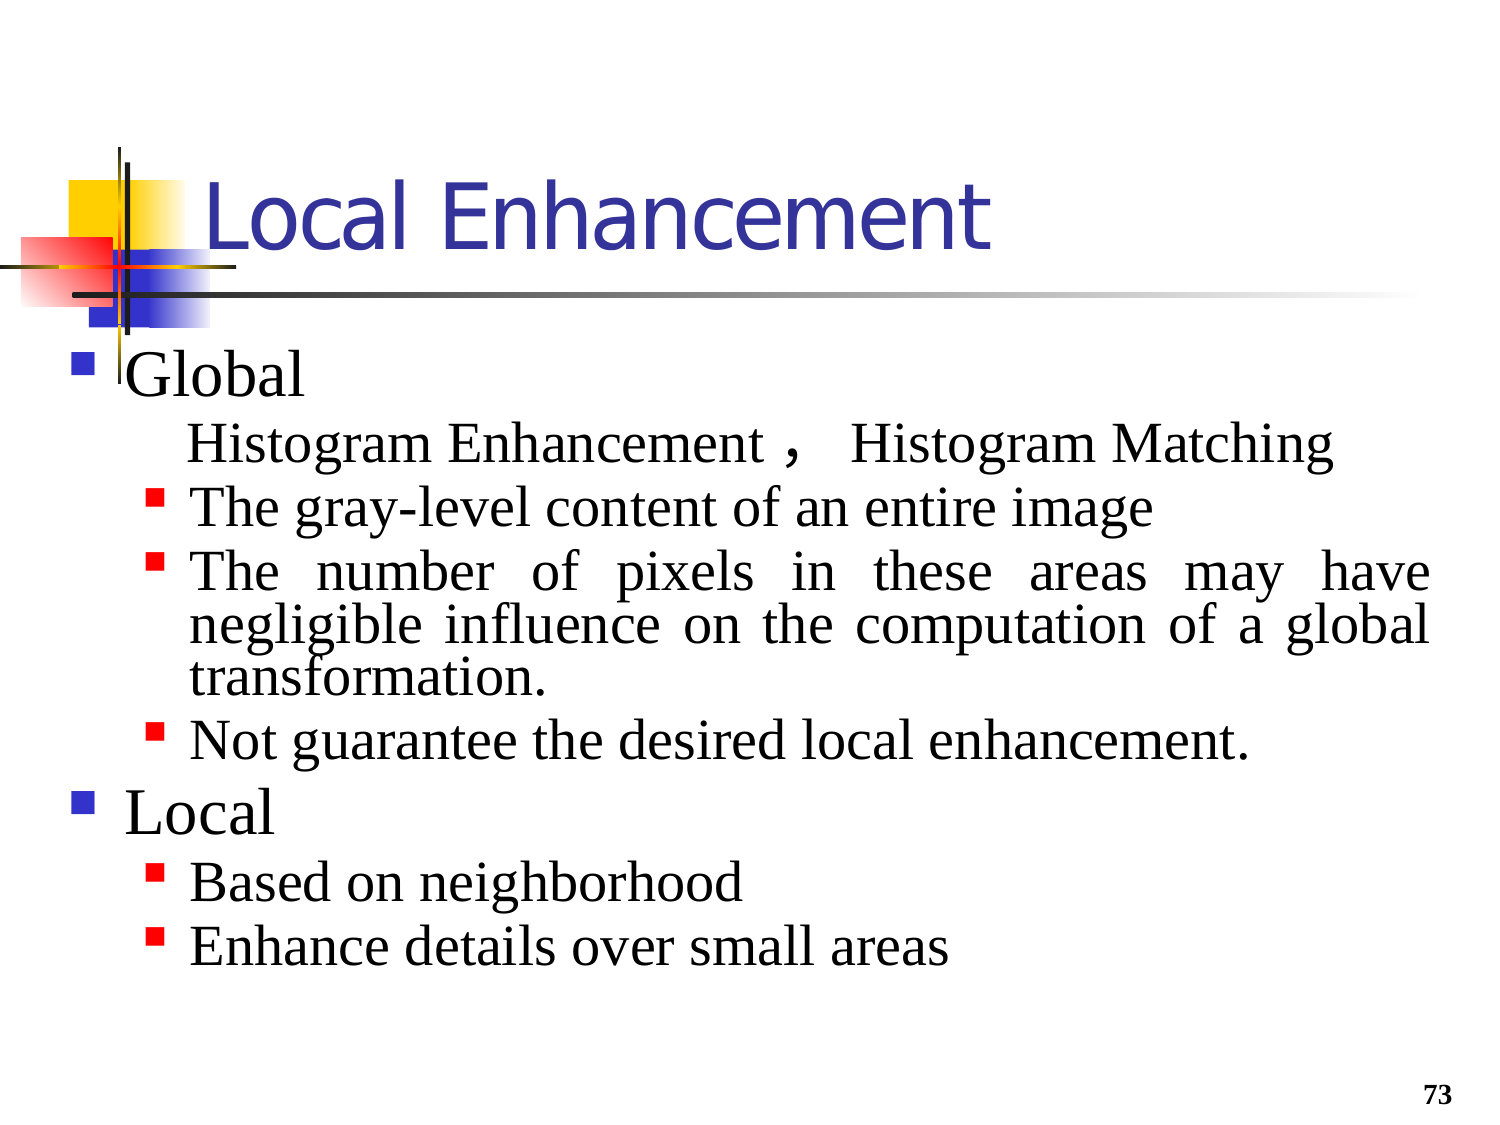

# Local Enhancement
Global
   Histogram Enhancement，Histogram Matching
The gray-level content of an entire image
The number of pixels in these areas may have negligible influence on the computation of a global transformation.
Not guarantee the desired local enhancement.
Local
Based on neighborhood
Enhance details over small areas
73